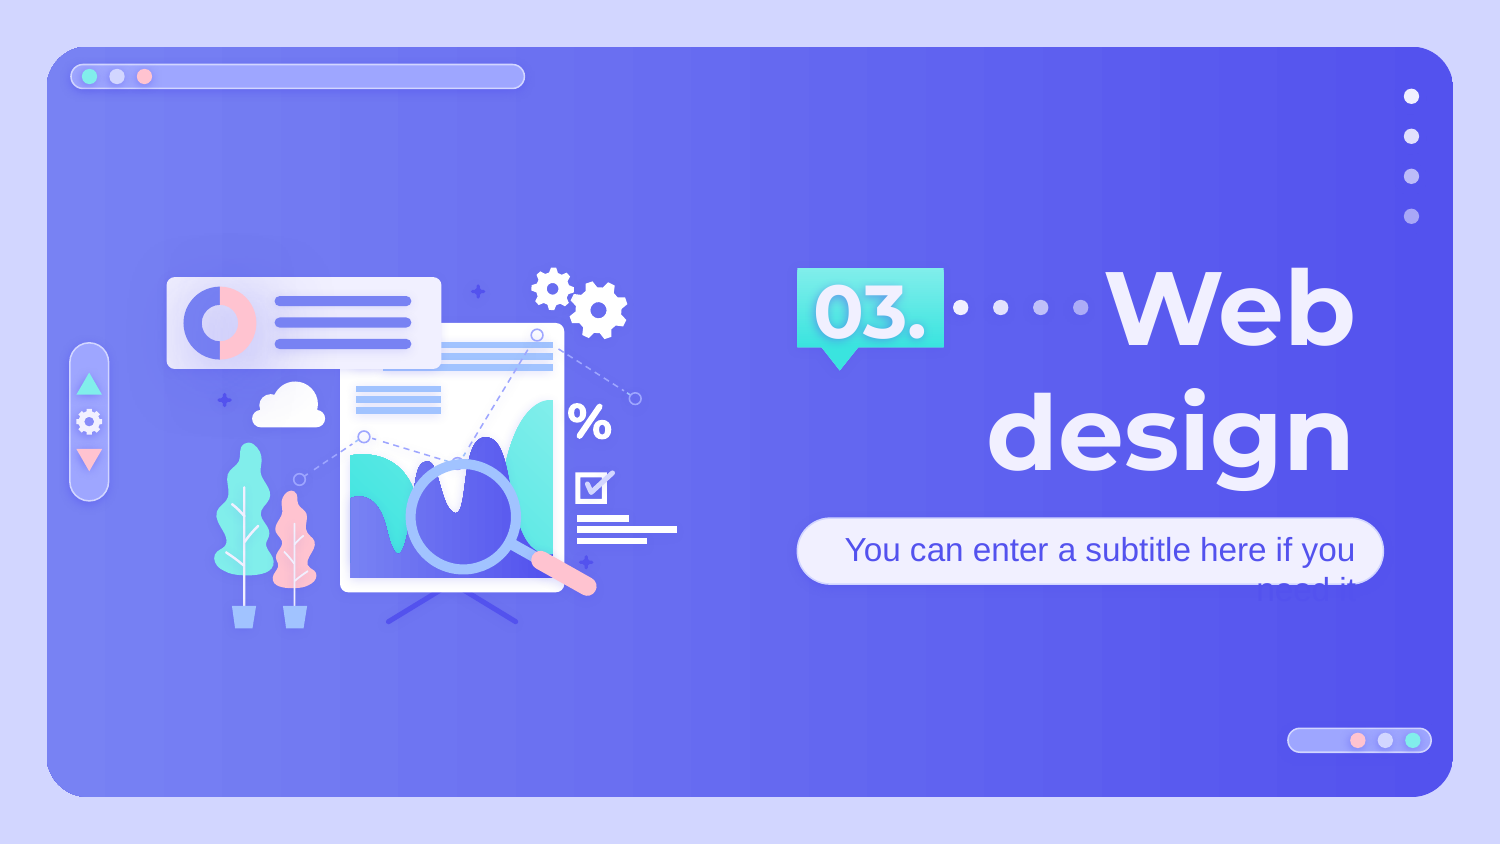

# Web design

03.

You can enter a subtitle here if you need it